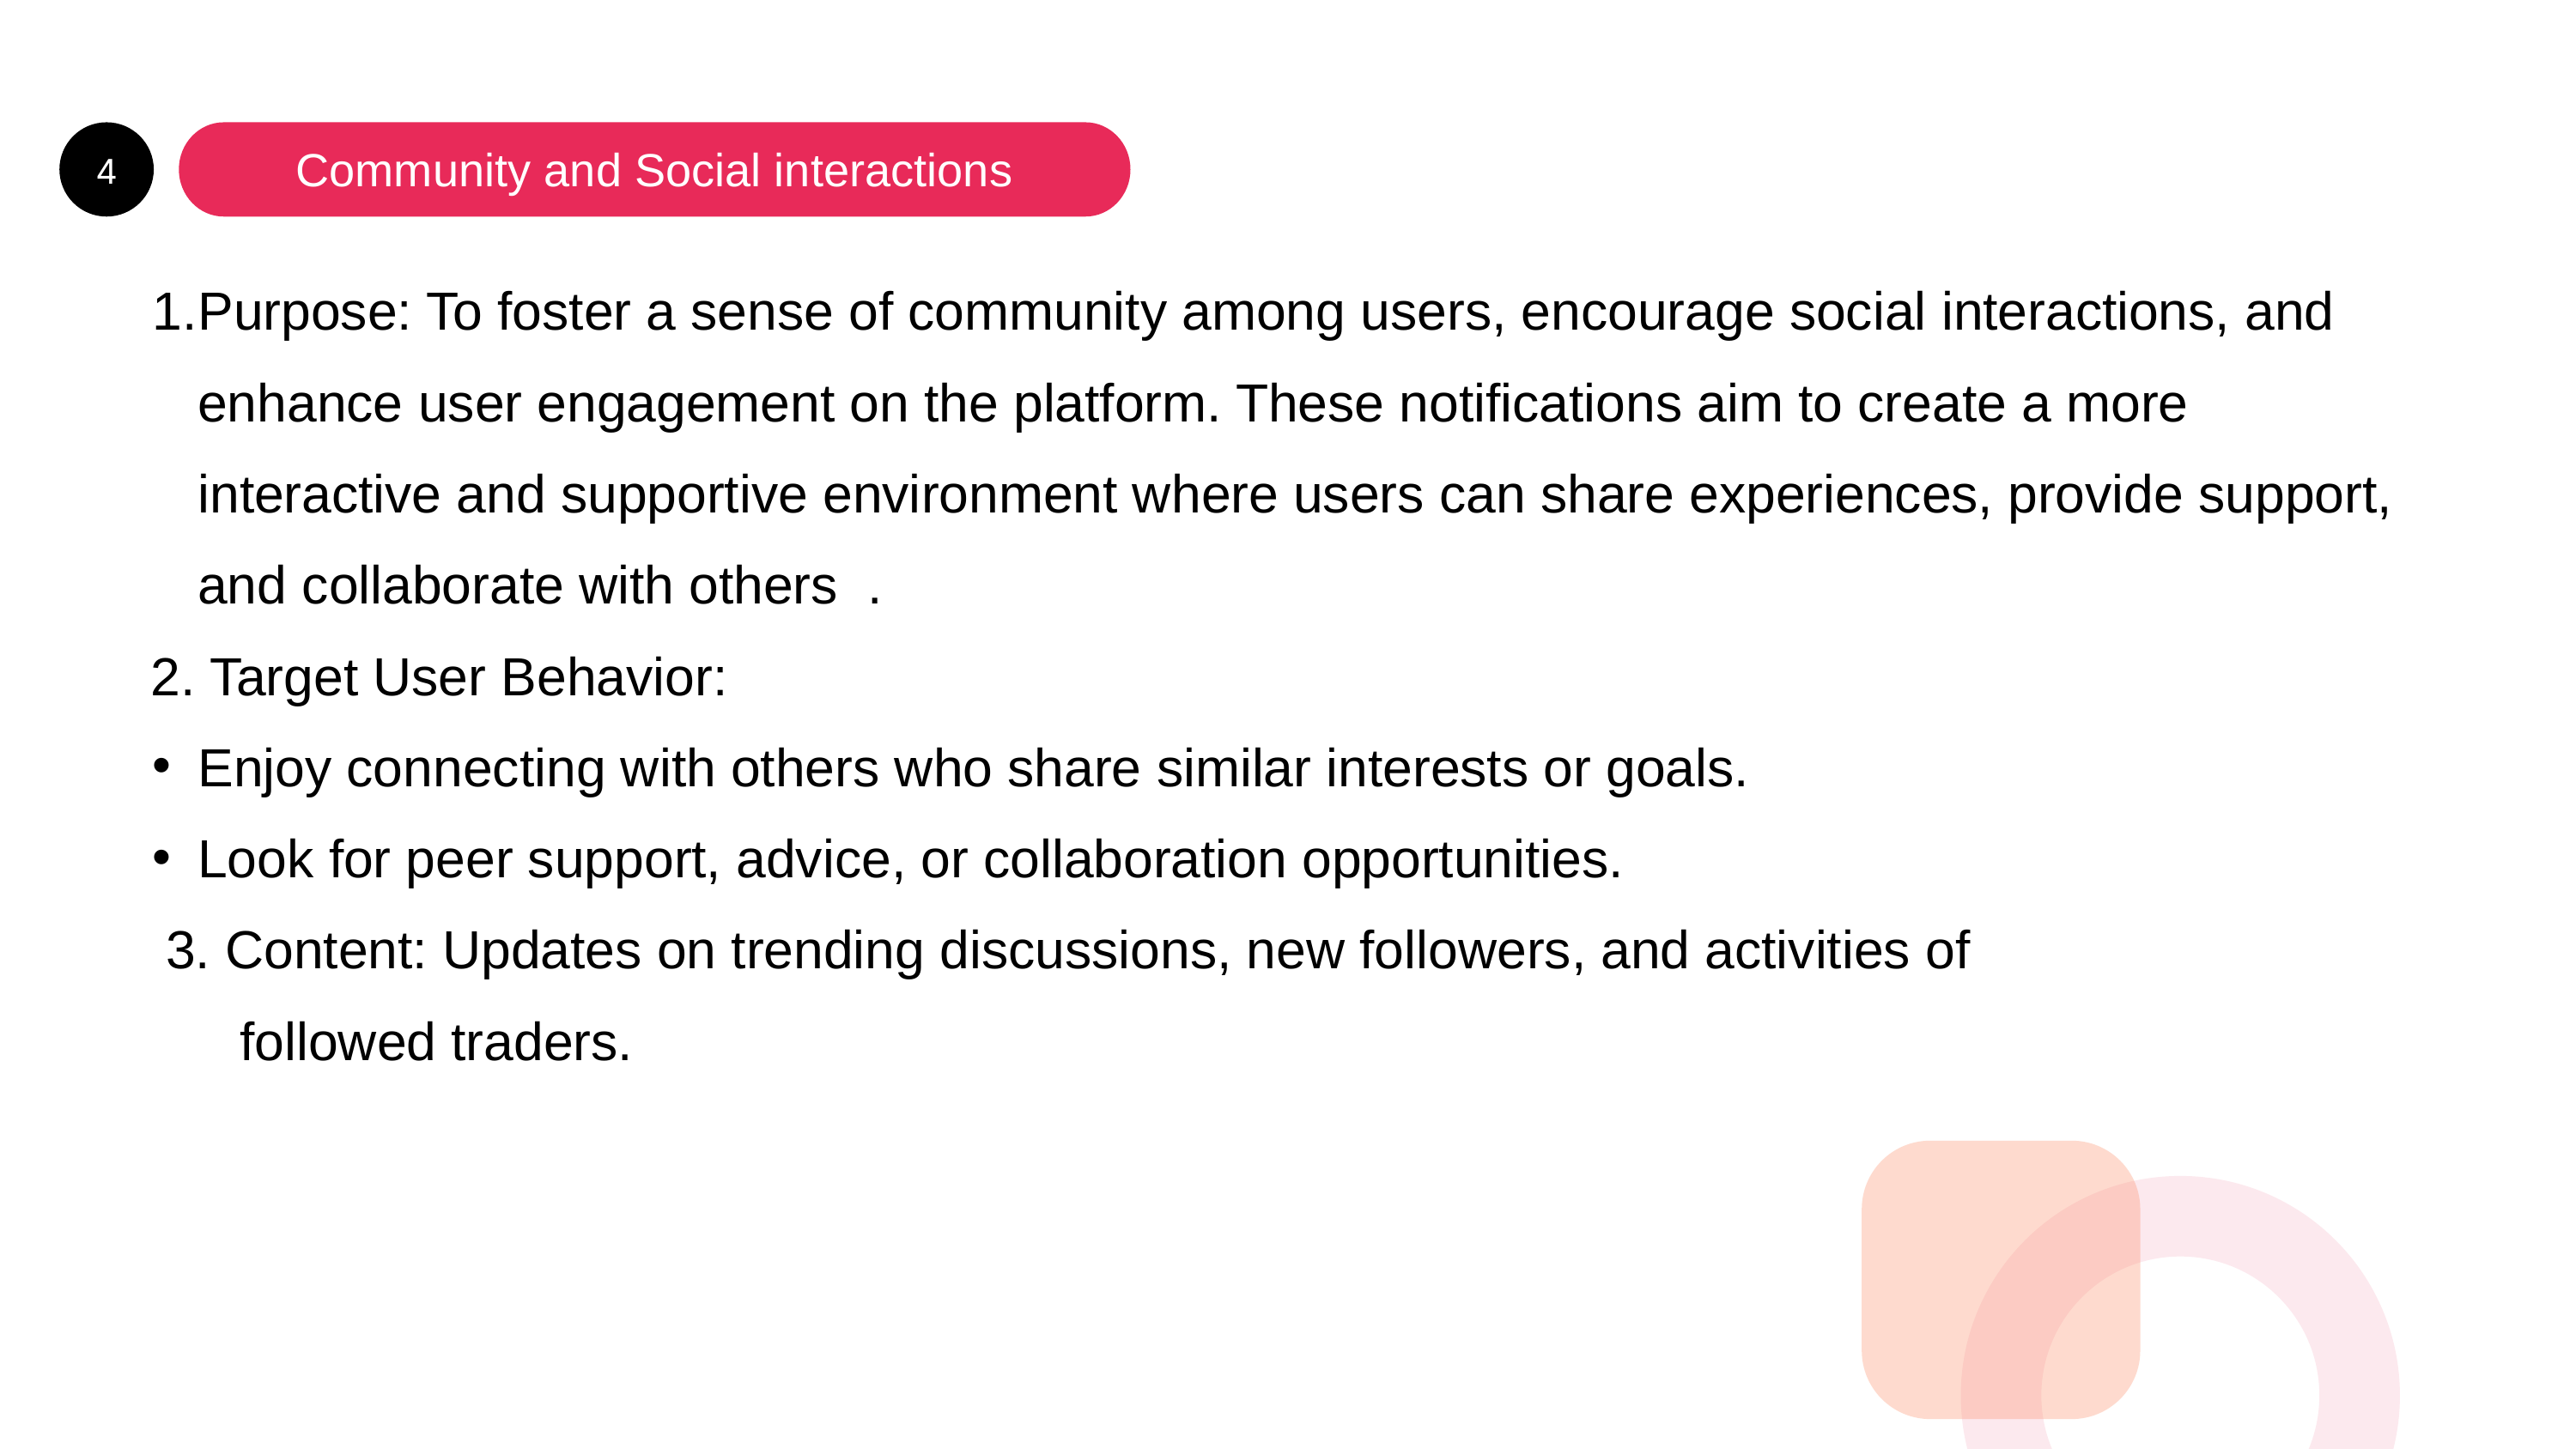

4

Community and Social interactions
Purpose: To foster a sense of community among users, encourage social interactions, and enhance user engagement on the platform. These notifications aim to create a more interactive and supportive environment where users can share experiences, provide support, and collaborate with others  .
   2. Target User Behavior:
Enjoy connecting with others who share similar interests or goals.
Look for peer support, advice, or collaboration opportunities.
    3. Content: Updates on trending discussions, new followers, and activities of
         followed traders.